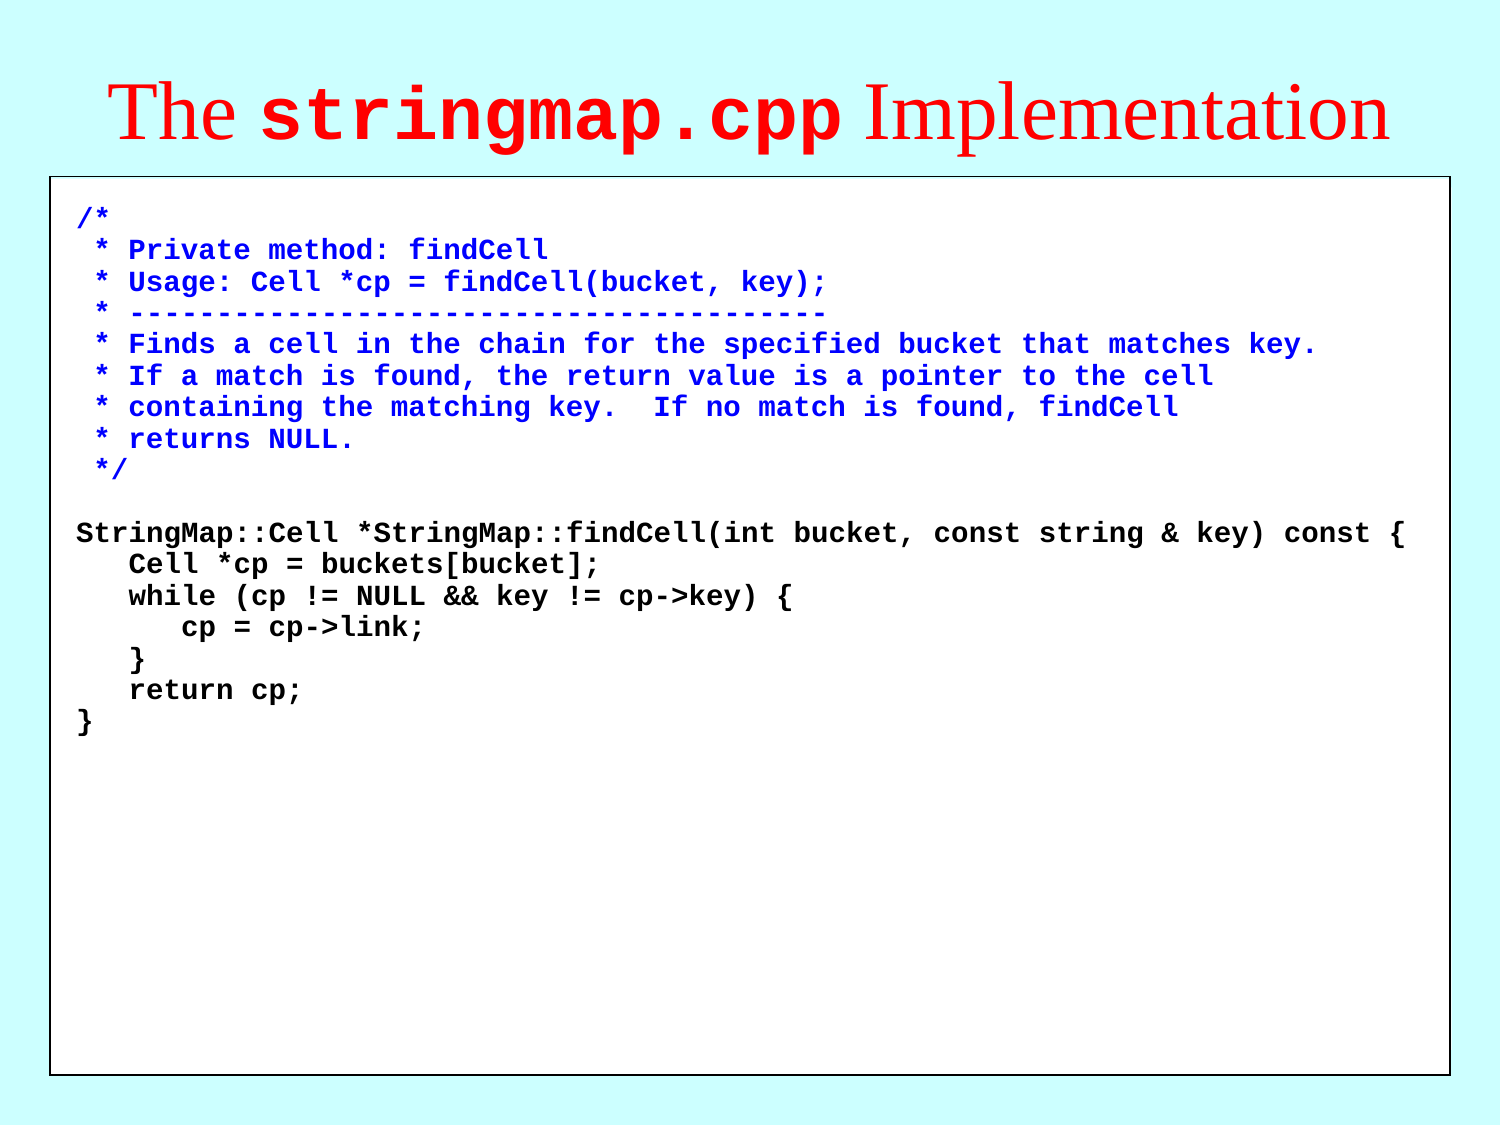

# The stringmap.cpp Implementation

/*
 * Private method: findCell
 * Usage: Cell *cp = findCell(bucket, key);
 * ----------------------------------------
 * Finds a cell in the chain for the specified bucket that matches key.
 * If a match is found, the return value is a pointer to the cell
 * containing the matching key.  If no match is found, findCell
 * returns NULL.
 */

StringMap::Cell *StringMap::findCell(int bucket, const string & key) const {
   Cell *cp = buckets[bucket];
   while (cp != NULL && key != cp->key) {
      cp = cp->link;
   }
   return cp;
}
/*
 * Implementation notes: put
 * -------------------------
 * The put method calls findCell to search the linked list for the
 * matching key.  If a cell already exists, put simply resets the
 * value field.  If no matching key is found, put adds a new cell
 * to the beginning of the list for that chain.
 */

void StringMap::put(const string & key, const string & value) {
   int bucket = hashCode(key) % nBuckets;
   Cell *cp = findCell(bucket, key);
   if (cp == NULL) {
      cp = new Cell;
      cp->key = key;
      cp->link = buckets[bucket];
      buckets[bucket] = cp;
   }
   cp->value = value;
}